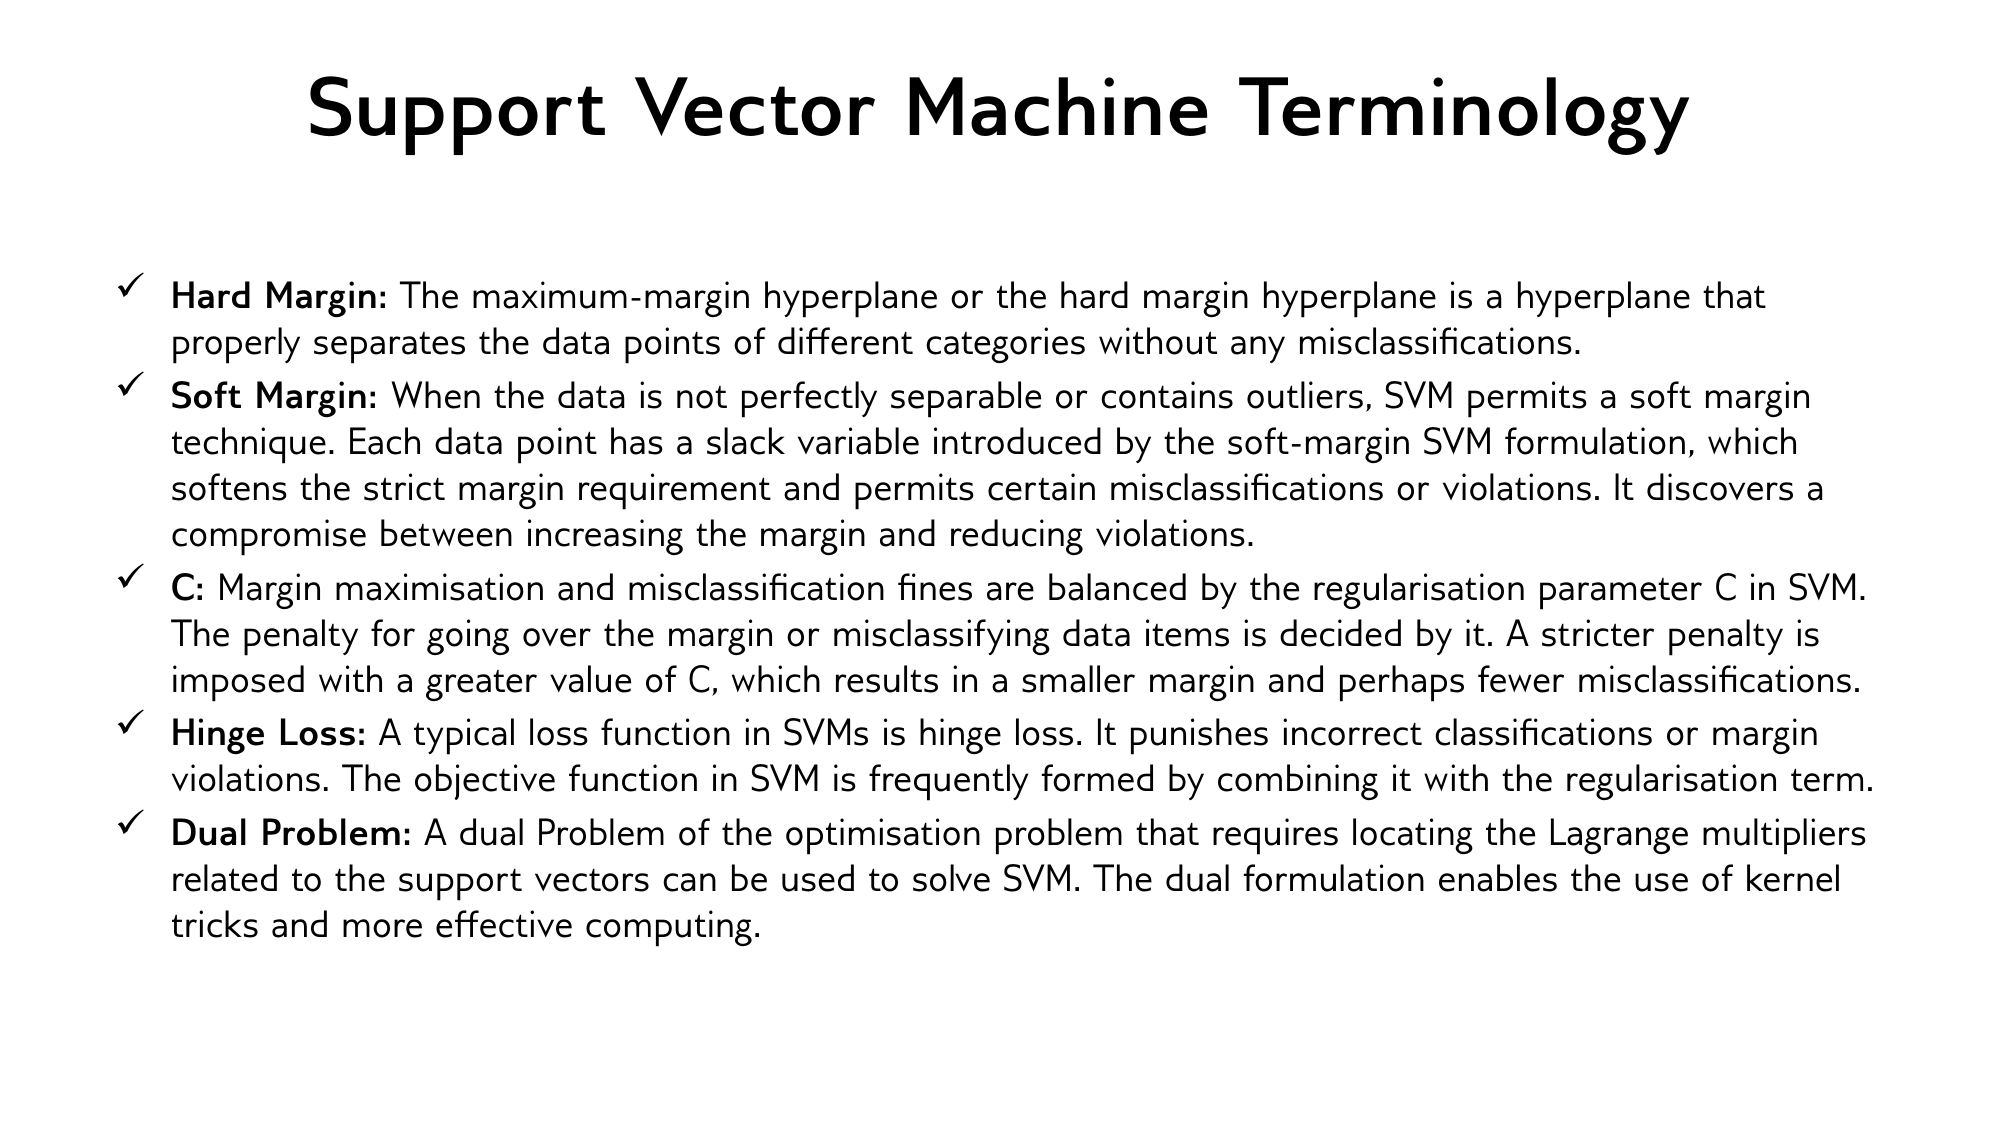

# Support Vector Machine Terminology
Hard Margin: The maximum-margin hyperplane or the hard margin hyperplane is a hyperplane that properly separates the data points of different categories without any misclassifications.
Soft Margin: When the data is not perfectly separable or contains outliers, SVM permits a soft margin technique. Each data point has a slack variable introduced by the soft-margin SVM formulation, which softens the strict margin requirement and permits certain misclassifications or violations. It discovers a compromise between increasing the margin and reducing violations.
C: Margin maximisation and misclassification fines are balanced by the regularisation parameter C in SVM. The penalty for going over the margin or misclassifying data items is decided by it. A stricter penalty is imposed with a greater value of C, which results in a smaller margin and perhaps fewer misclassifications.
Hinge Loss: A typical loss function in SVMs is hinge loss. It punishes incorrect classifications or margin violations. The objective function in SVM is frequently formed by combining it with the regularisation term.
Dual Problem: A dual Problem of the optimisation problem that requires locating the Lagrange multipliers related to the support vectors can be used to solve SVM. The dual formulation enables the use of kernel tricks and more effective computing.